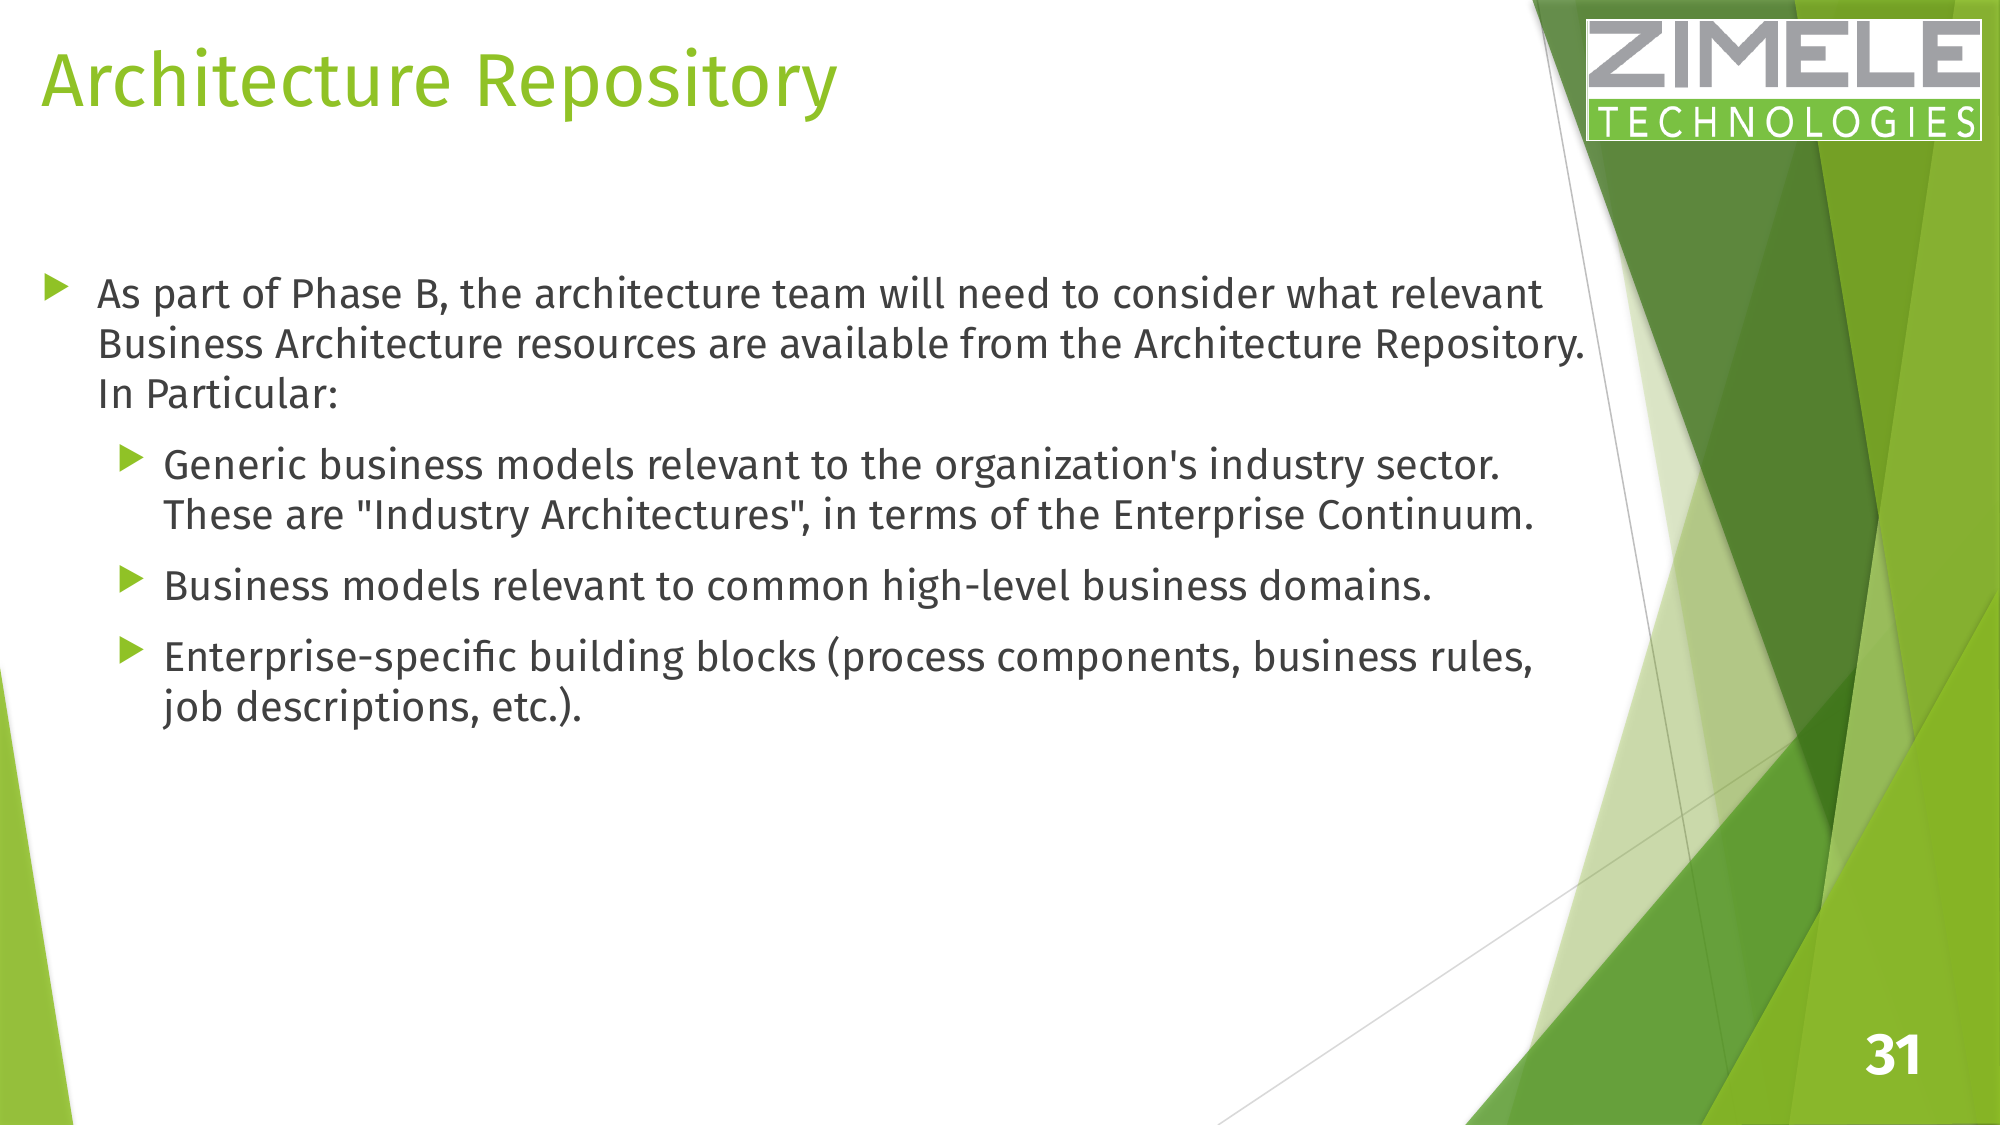

# Architecture Repository
As part of Phase B, the architecture team will need to consider what relevant Business Architecture resources are available from the Architecture Repository. In Particular:
Generic business models relevant to the organization's industry sector. These are "Industry Architectures", in terms of the Enterprise Continuum.
Business models relevant to common high-level business domains.
Enterprise-specific building blocks (process components, business rules, job descriptions, etc.).

31